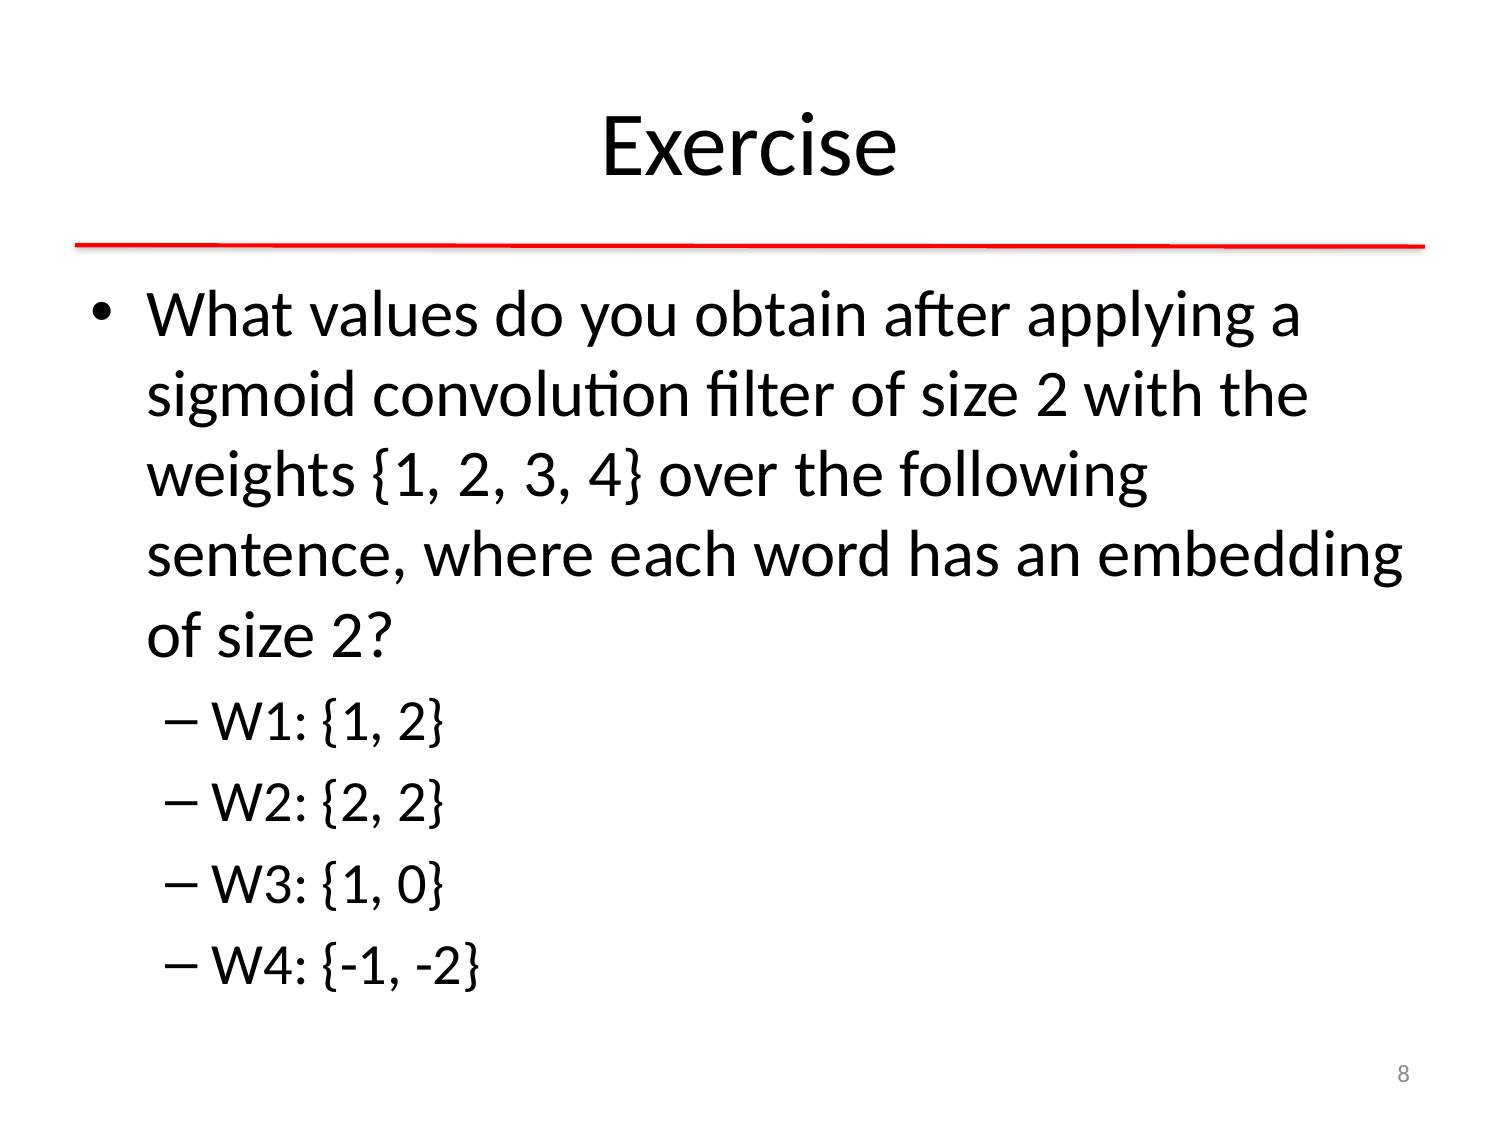

# Exercise
What values do you obtain after applying a sigmoid convolution filter of size 2 with the weights {1, 2, 3, 4} over the following sentence, where each word has an embedding of size 2?
W1: {1, 2}
W2: {2, 2}
W3: {1, 0}
W4: {-1, -2}
8